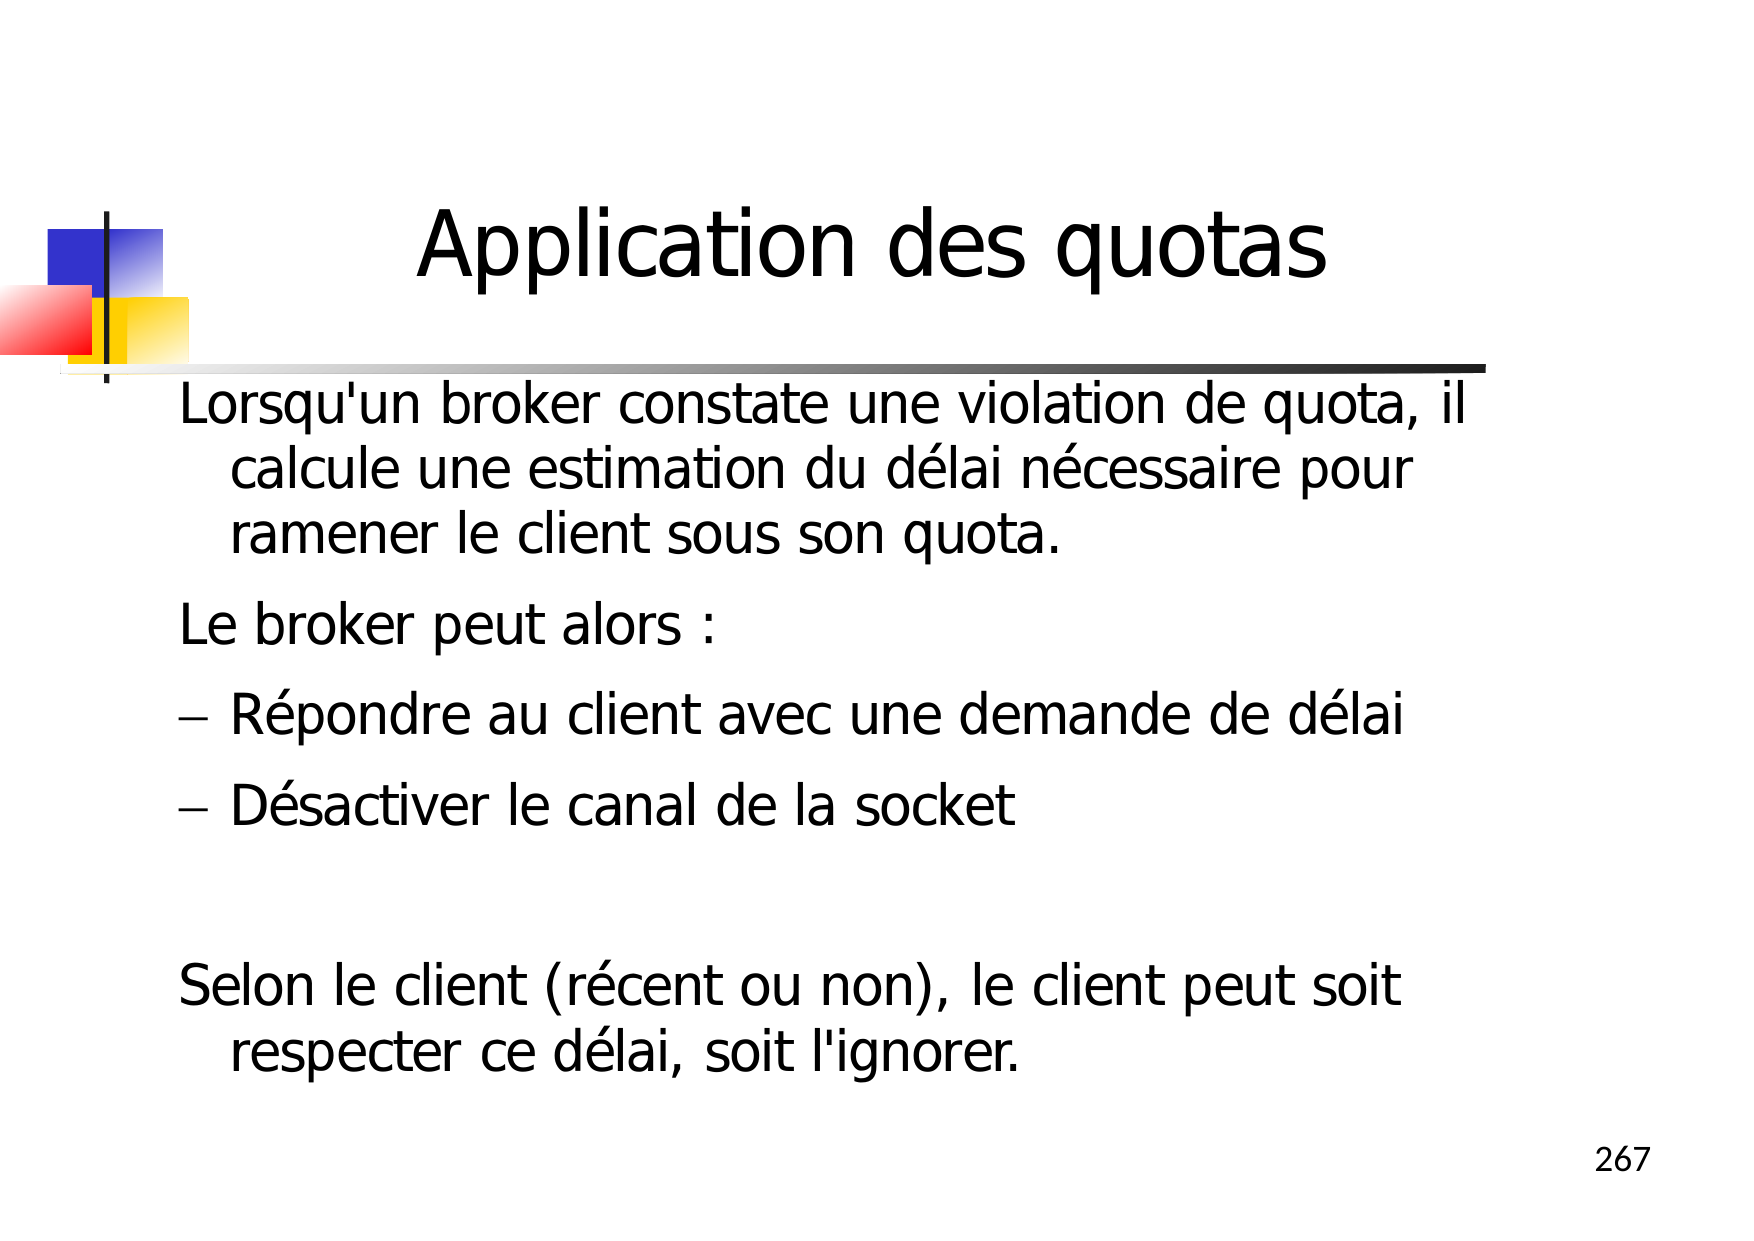

Application des quotas
Lorsqu'un broker constate une violation de quota, il calcule une estimation du délai nécessaire pour ramener le client sous son quota.
Le broker peut alors :
Répondre au client avec une demande de délai
Désactiver le canal de la socket

Selon le client (récent ou non), le client peut soit respecter ce délai, soit l'ignorer.